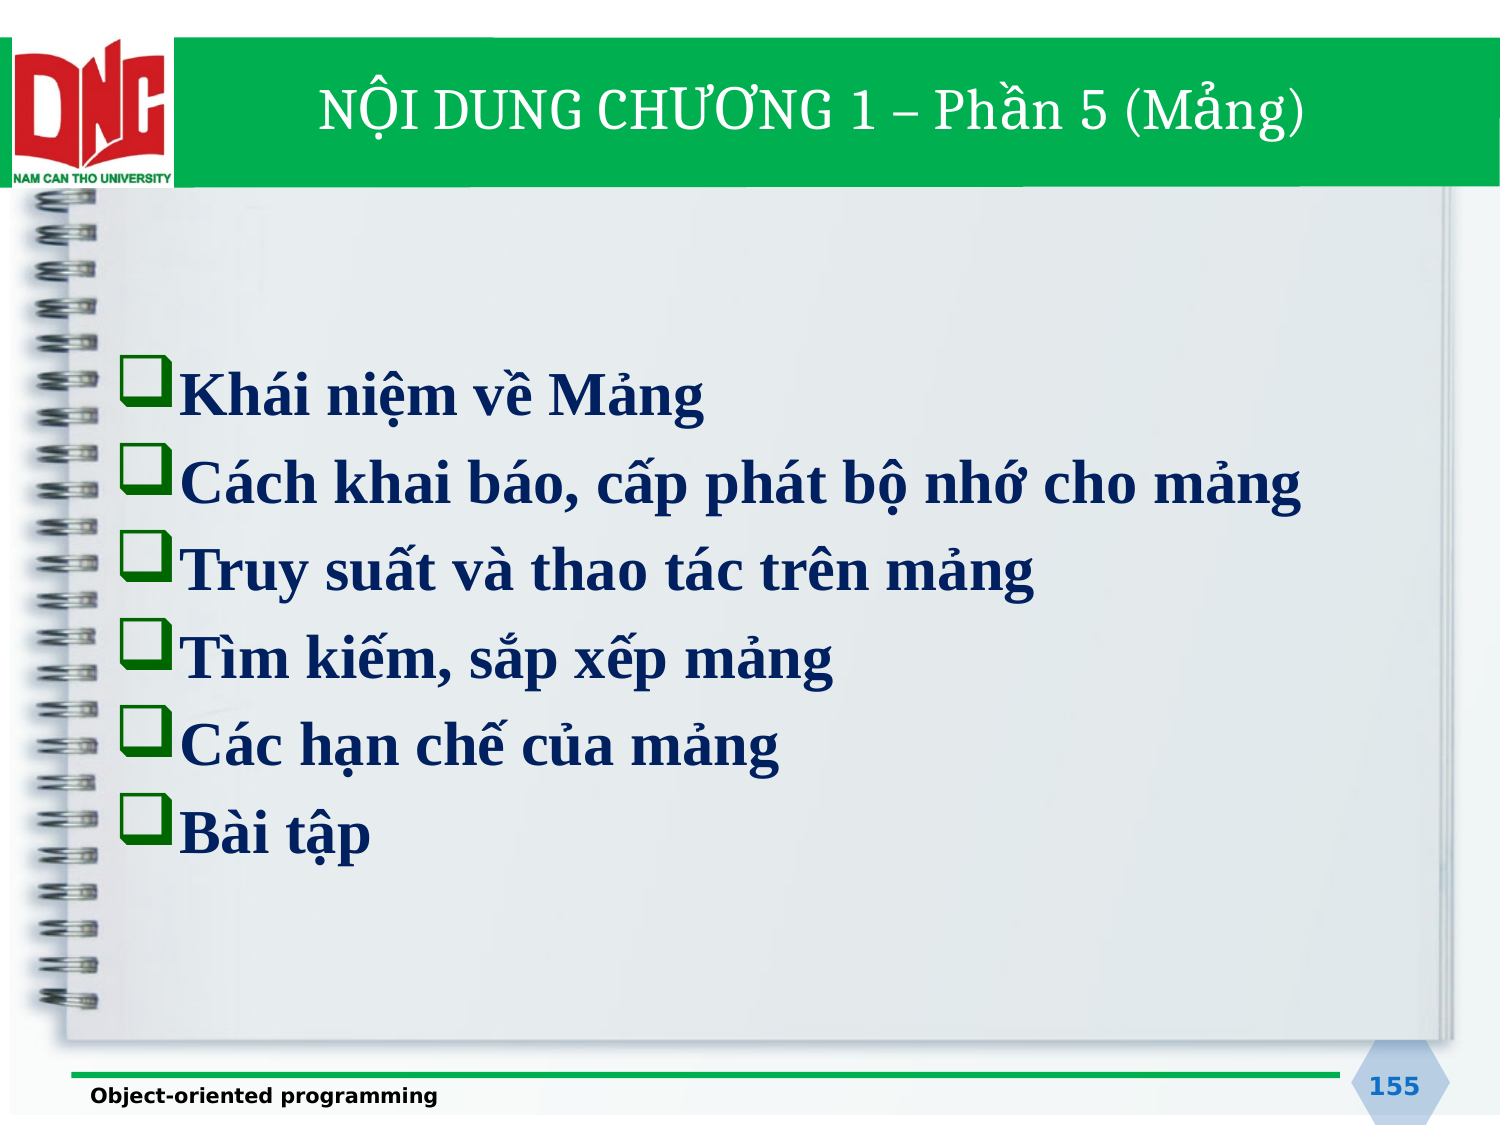

# NỘI DUNG CHƯƠNG 1 – Phần 5 (Mảng)
Khái niệm về Mảng
Cách khai báo, cấp phát bộ nhớ cho mảng
Truy suất và thao tác trên mảng
Tìm kiếm, sắp xếp mảng
Các hạn chế của mảng
Bài tập
155
Object-oriented programming